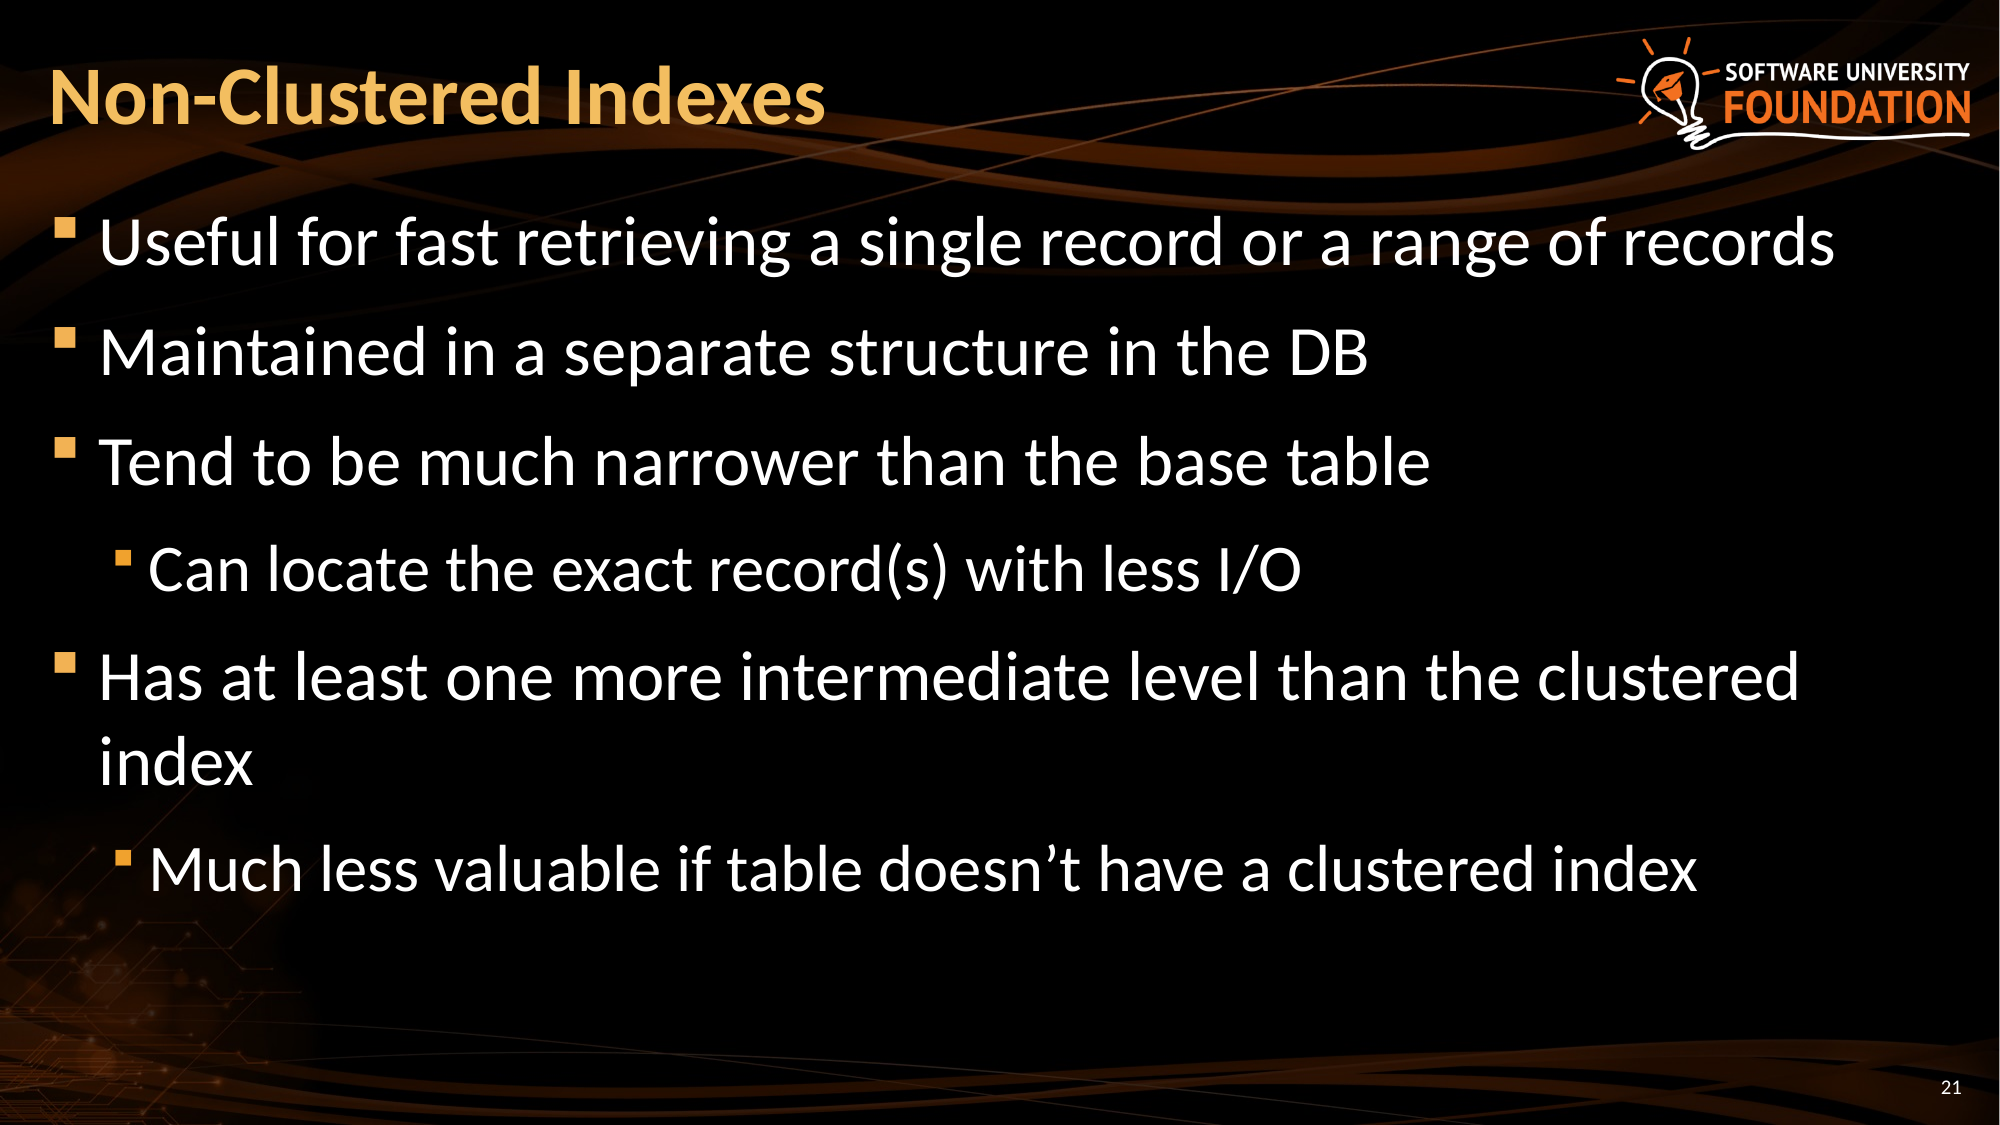

# Non-Clustered Indexes
Useful for fast retrieving a single record or a range of records
Maintained in a separate structure in the DB
Tend to be much narrower than the base table
Can locate the exact record(s) with less I/O
Has at least one more intermediate level than the clustered index
Much less valuable if table doesn’t have a clustered index
21